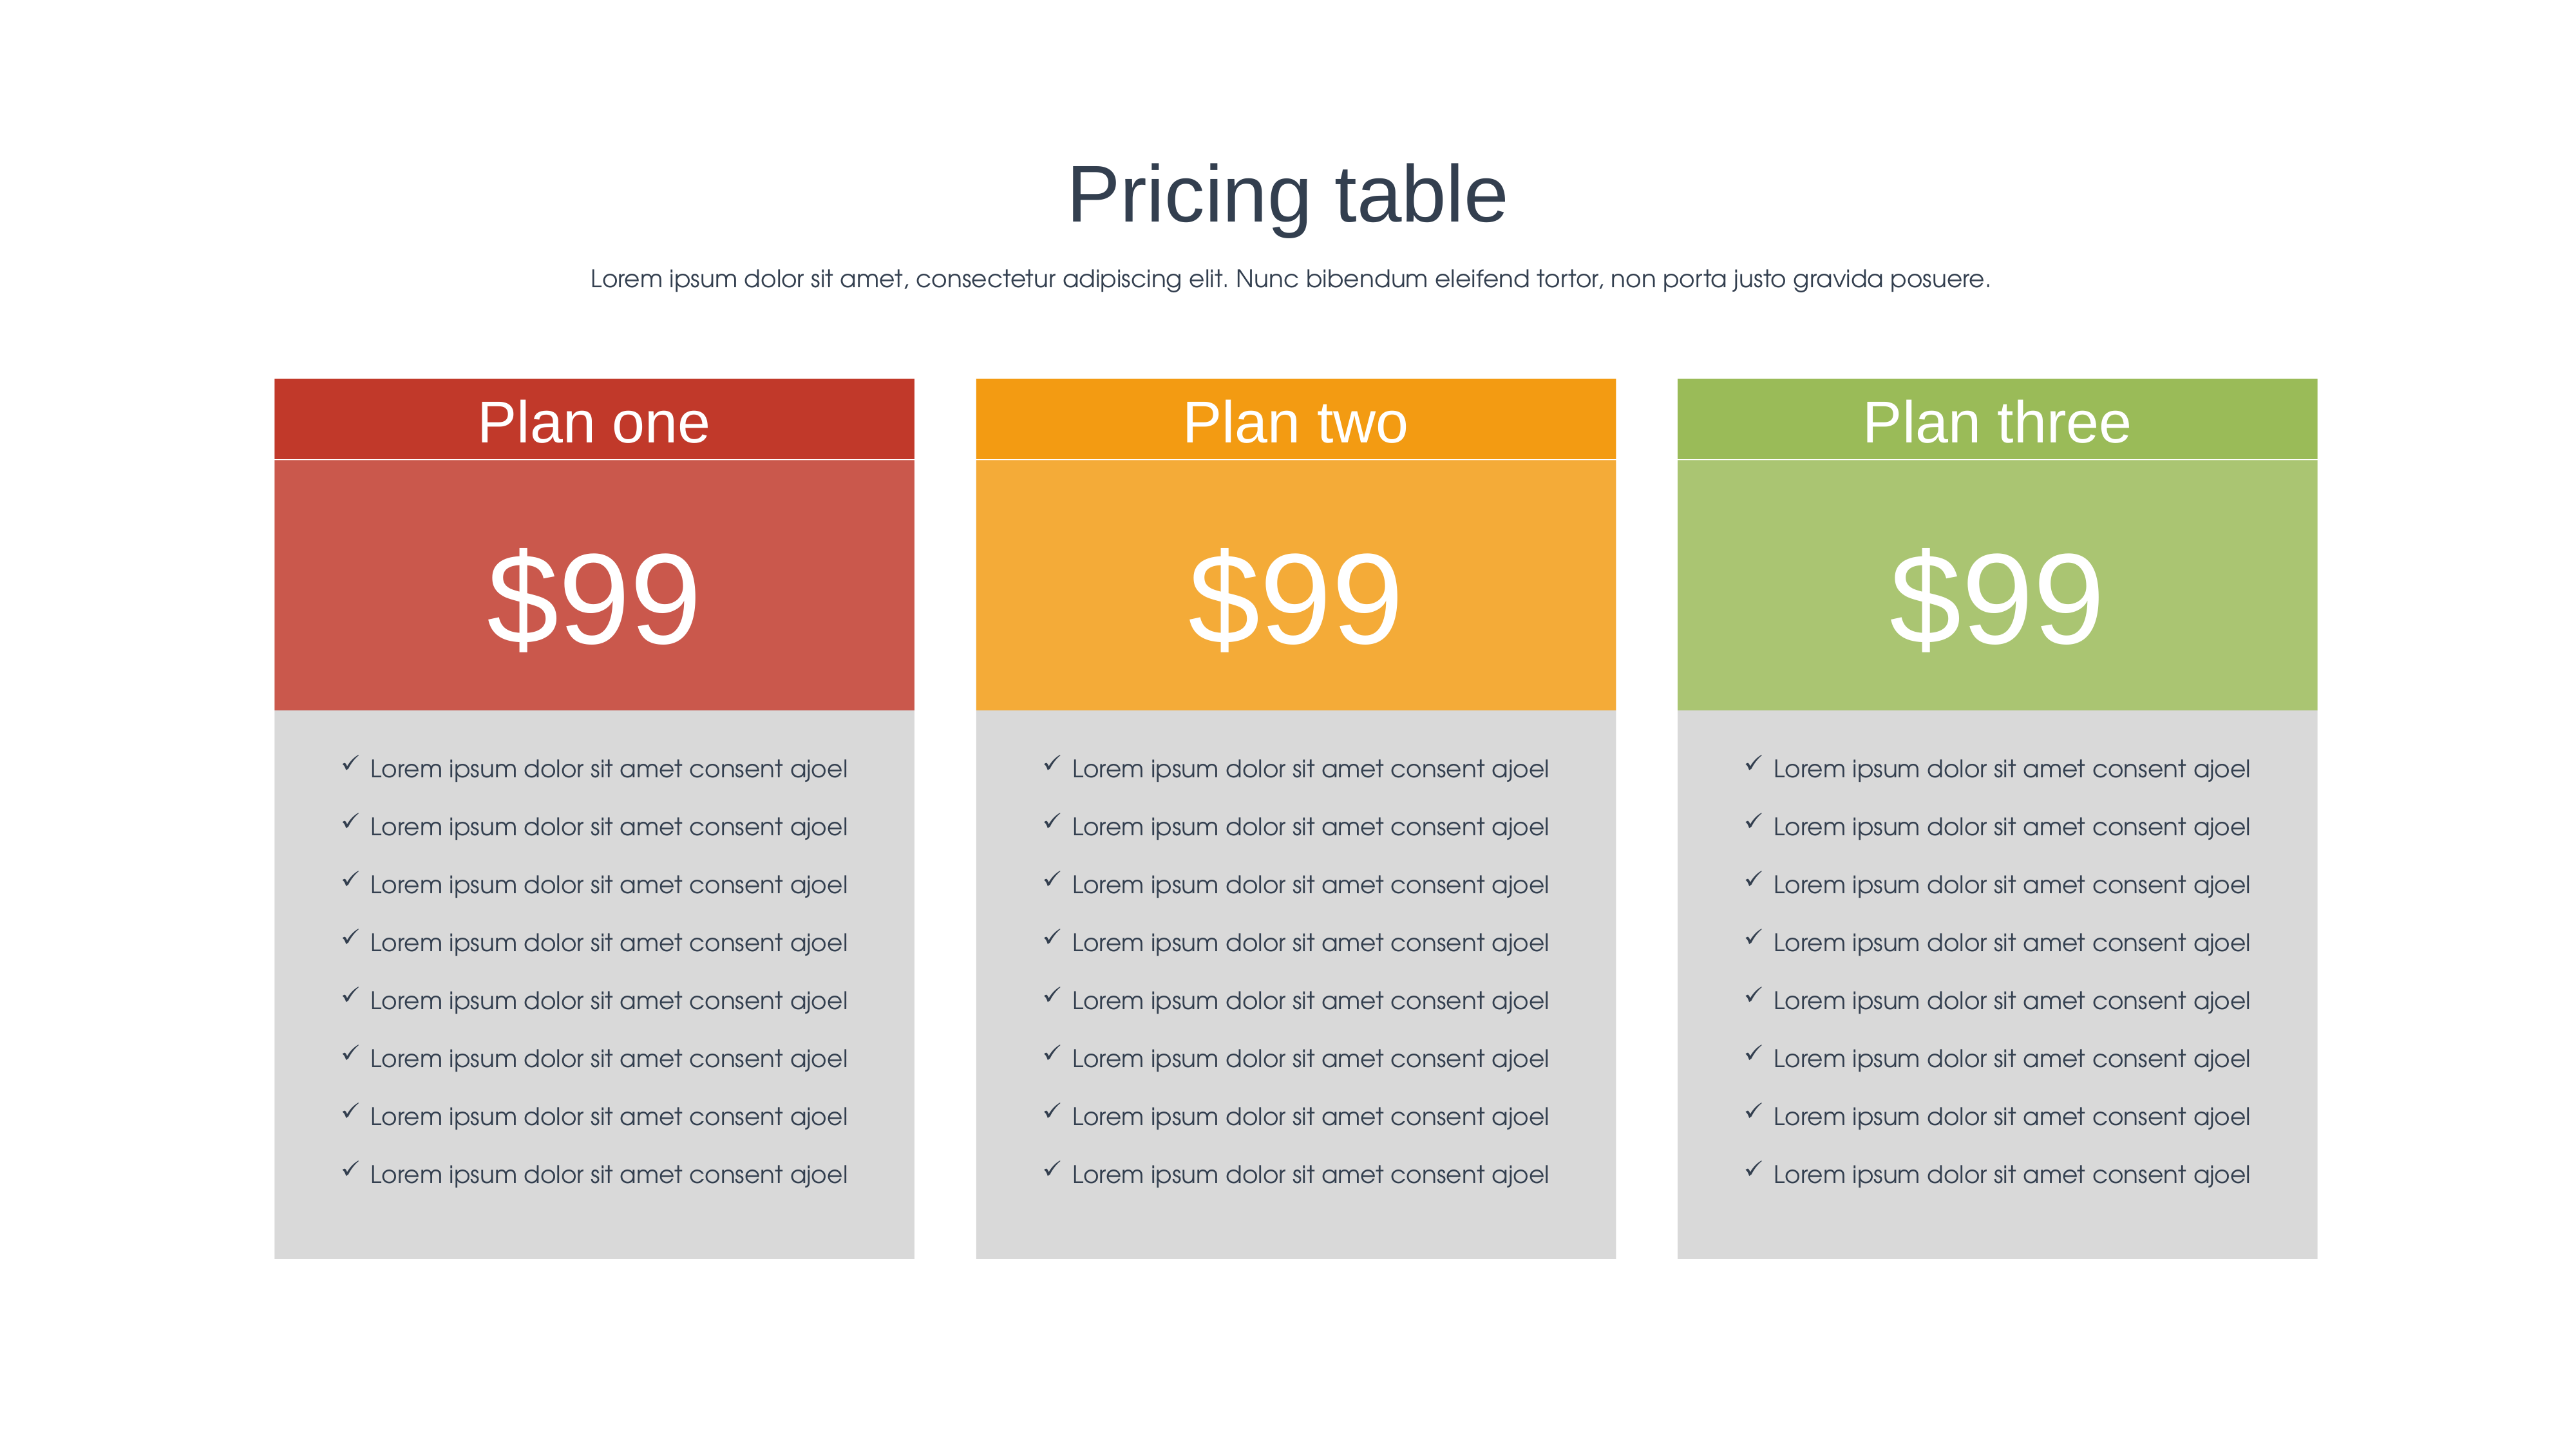

Pricing table
Lorem ipsum dolor sit amet, consectetur adipiscing elit. Nunc bibendum eleifend tortor, non porta justo gravida posuere.
Plan one

$99

Lorem ipsum dolor sit amet consent ajoel

Lorem ipsum dolor sit amet consent ajoel

Lorem ipsum dolor sit amet consent ajoel

Lorem ipsum dolor sit amet consent ajoel

Lorem ipsum dolor sit amet consent ajoel

Lorem ipsum dolor sit amet consent ajoel

Lorem ipsum dolor sit amet consent ajoel

Lorem ipsum dolor sit amet consent ajoel

Plan two

$99

Lorem ipsum dolor sit amet consent ajoel

Lorem ipsum dolor sit amet consent ajoel

Lorem ipsum dolor sit amet consent ajoel

Lorem ipsum dolor sit amet consent ajoel

Lorem ipsum dolor sit amet consent ajoel

Lorem ipsum dolor sit amet consent ajoel

Lorem ipsum dolor sit amet consent ajoel

Lorem ipsum dolor sit amet consent ajoel

Plan three

$99

Lorem ipsum dolor sit amet consent ajoel

Lorem ipsum dolor sit amet consent ajoel

Lorem ipsum dolor sit amet consent ajoel

Lorem ipsum dolor sit amet consent ajoel

Lorem ipsum dolor sit amet consent ajoel

Lorem ipsum dolor sit amet consent ajoel

Lorem ipsum dolor sit amet consent ajoel

Lorem ipsum dolor sit amet consent ajoel